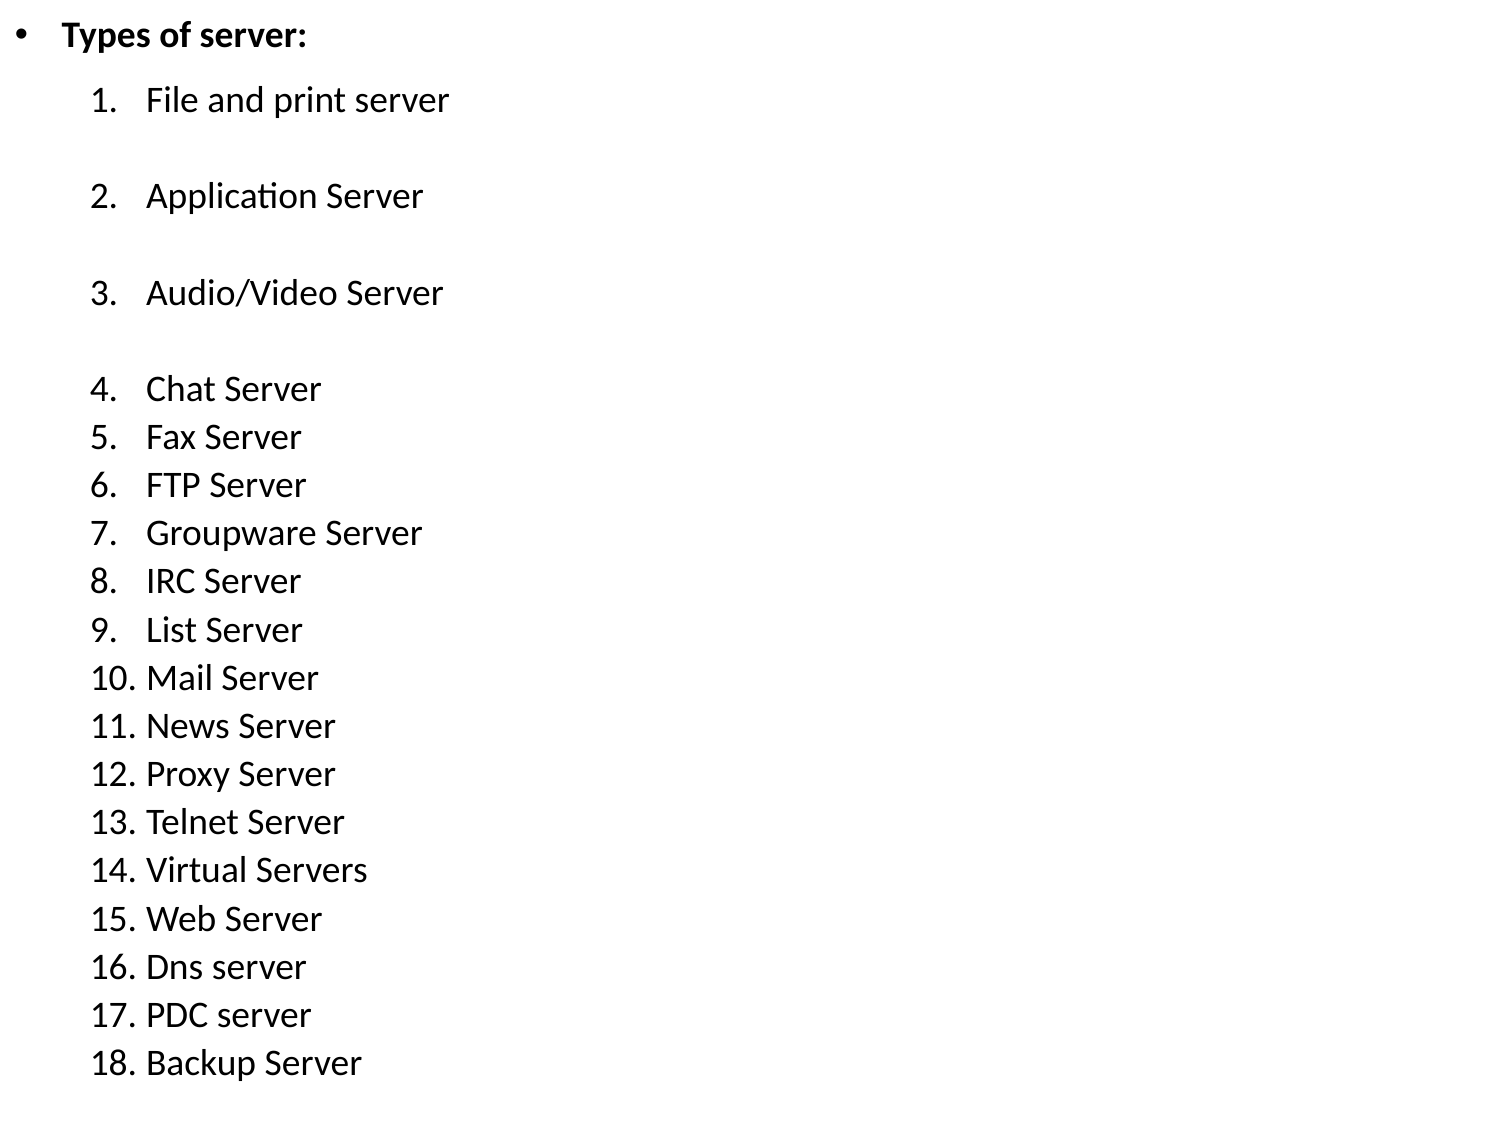

Types of server:
File and print server
Application Server
Audio/Video Server
Chat Server
Fax Server
FTP Server
Groupware Server
IRC Server
List Server
Mail Server
News Server
Proxy Server
Telnet Server
Virtual Servers
Web Server
Dns server
PDC server
Backup Server